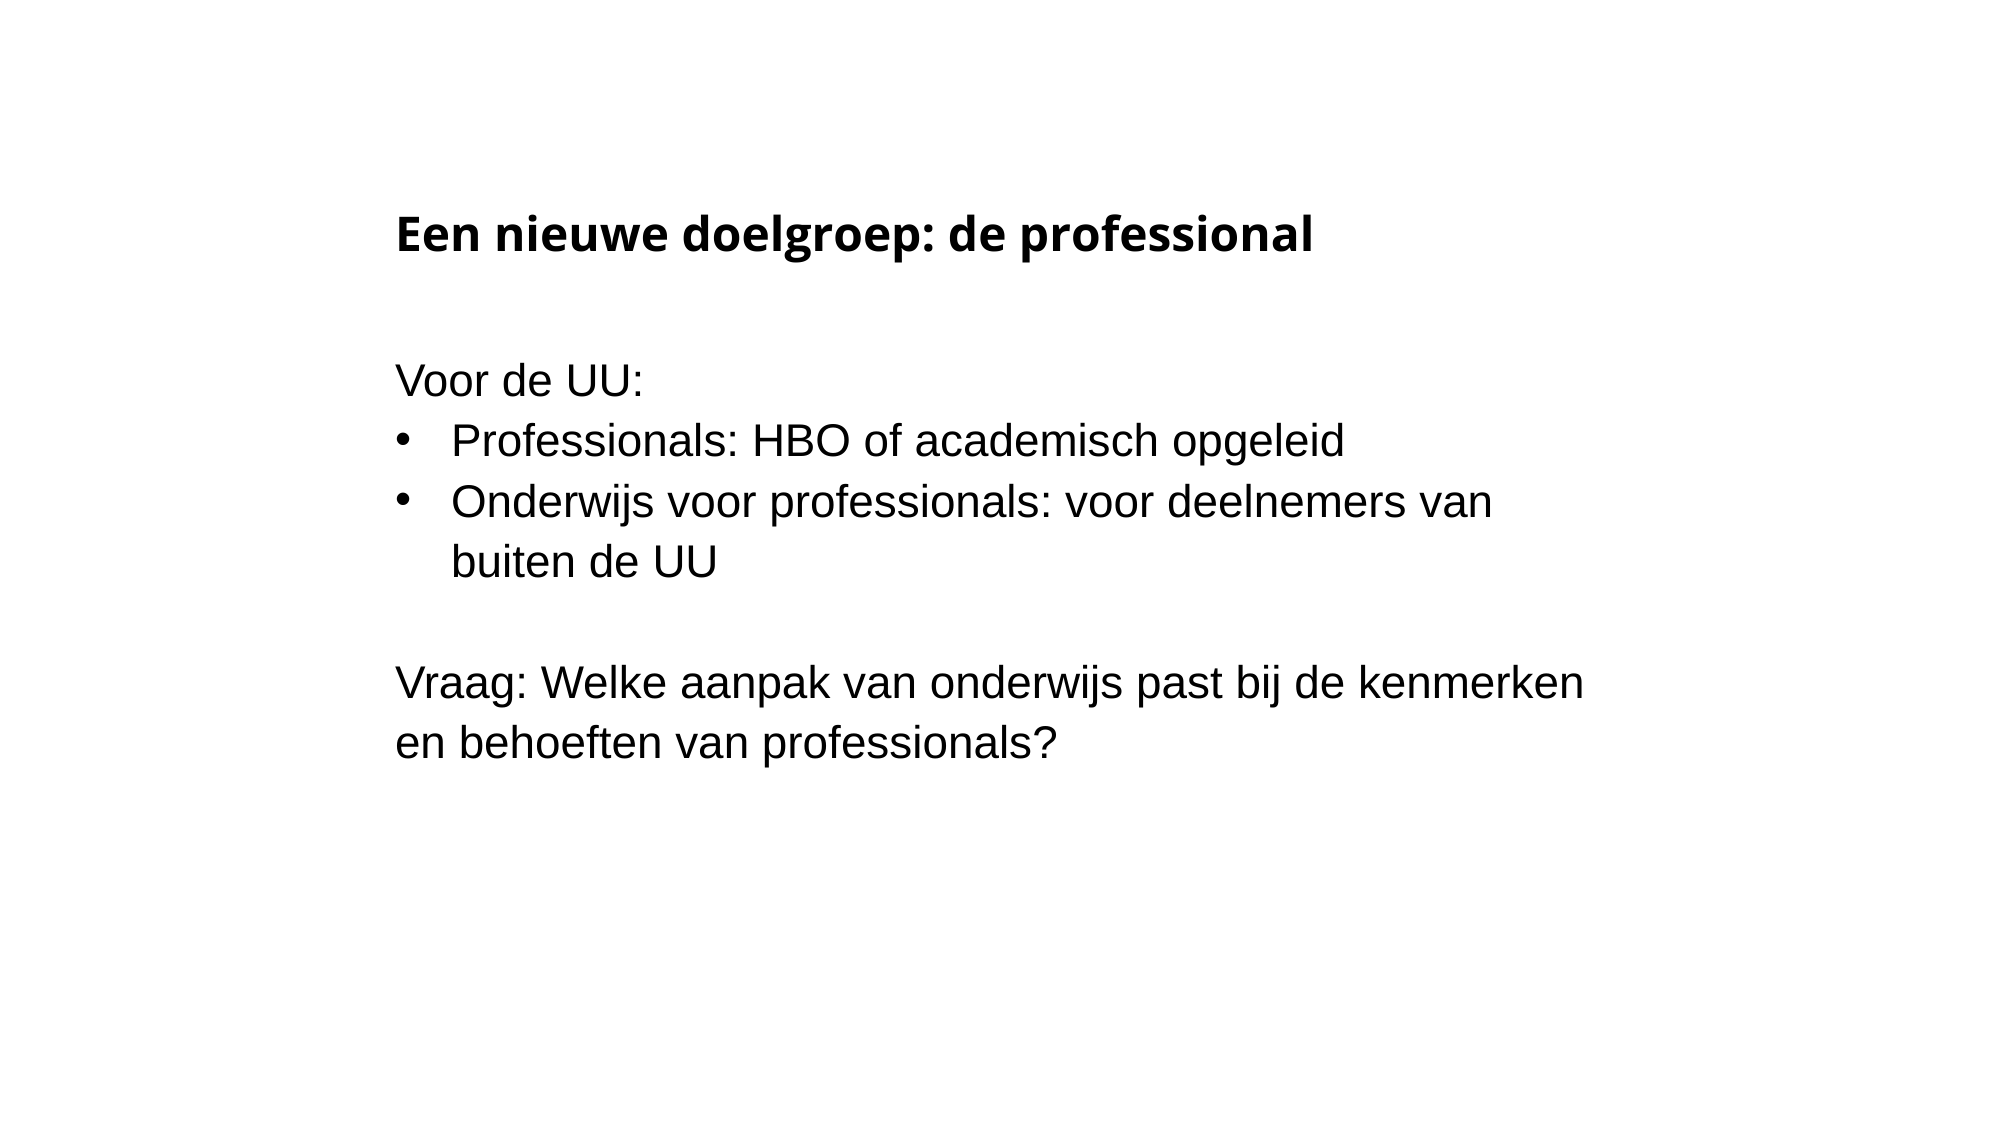

# Een nieuwe doelgroep: de professional
Voor de UU:
Professionals: HBO of academisch opgeleid
Onderwijs voor professionals: voor deelnemers van buiten de UU

Vraag: Welke aanpak van onderwijs past bij de kenmerken en behoeften van professionals?